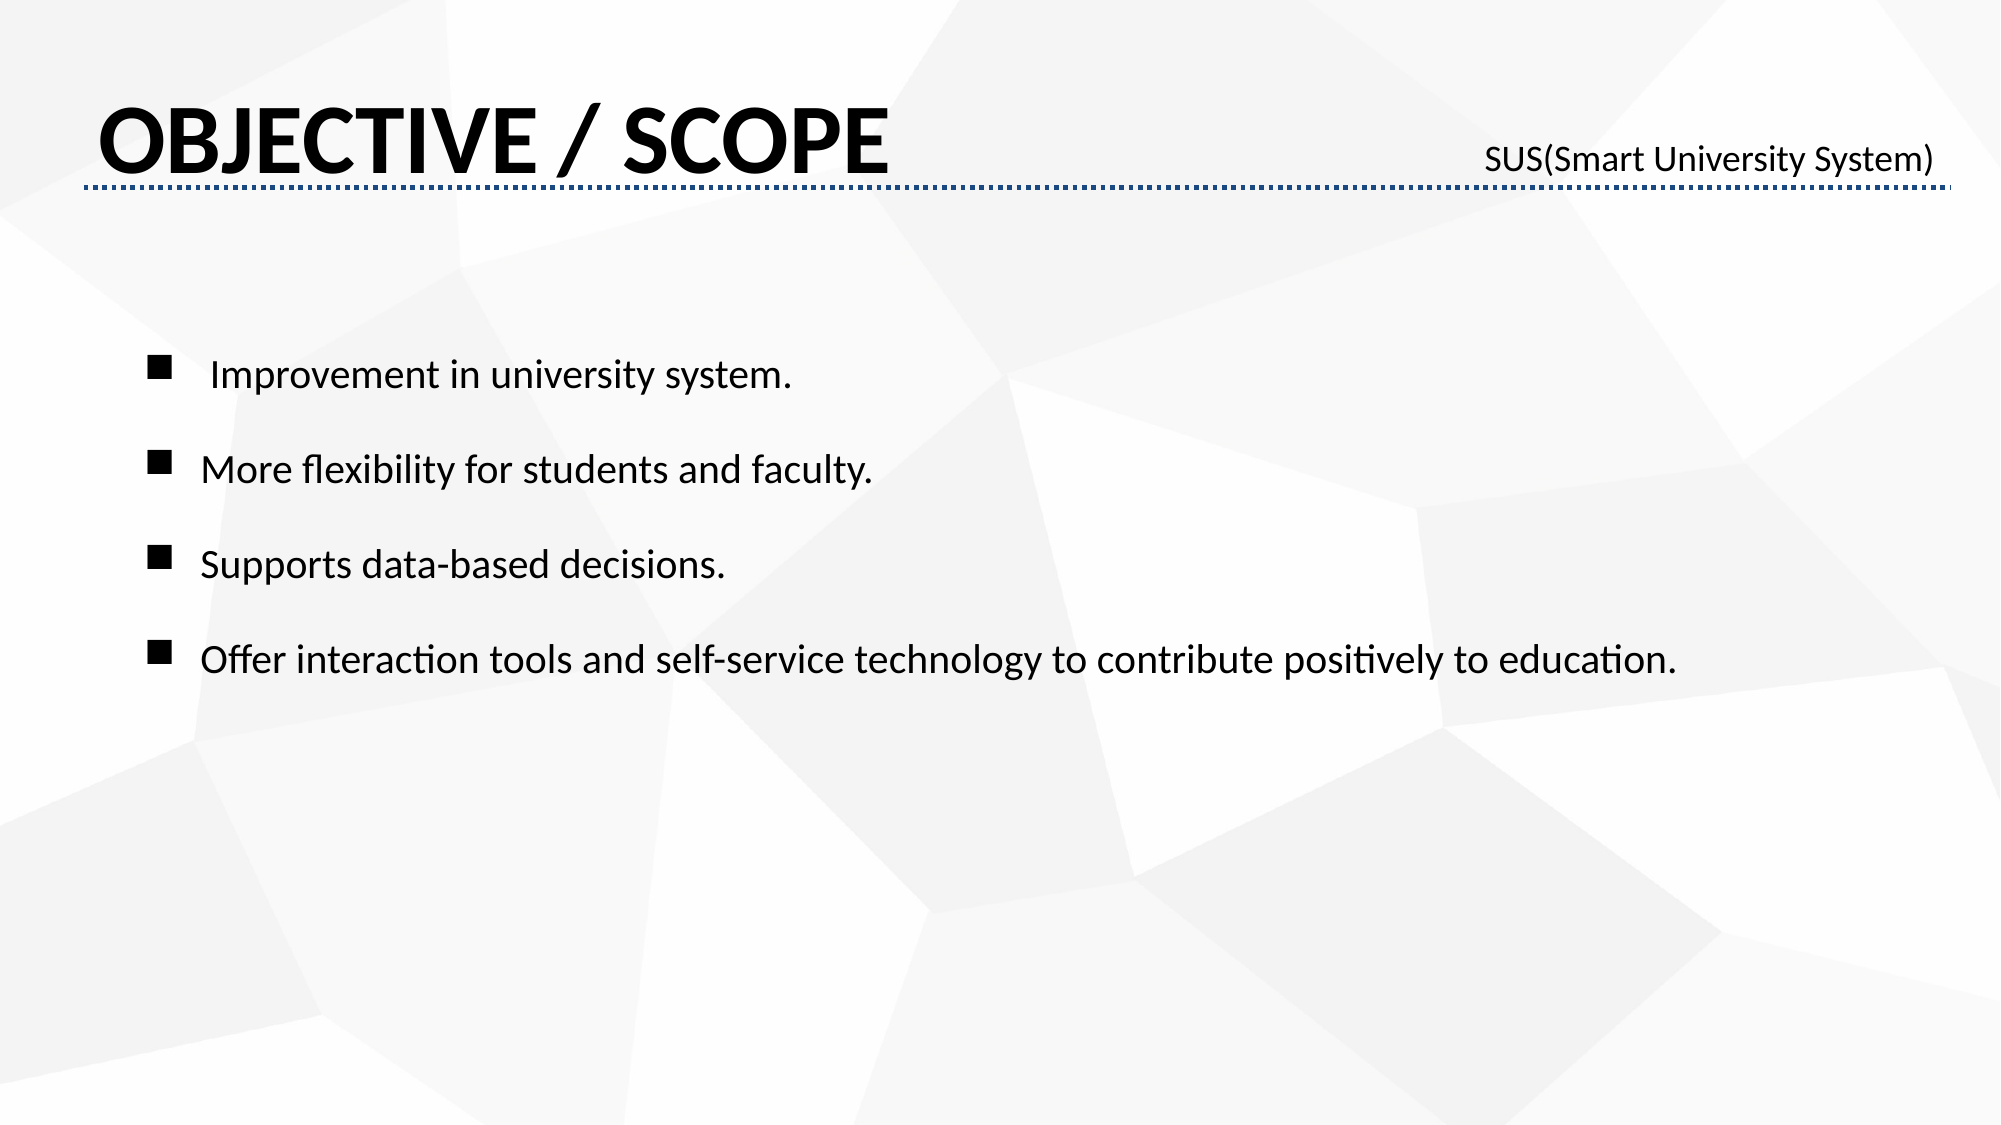

OBJECTIVE / SCOPE

SUS(Smart University System)
 Improvement in university system.
More flexibility for students and faculty.
Supports data-based decisions.
Offer interaction tools and self-service technology to contribute positively to education.